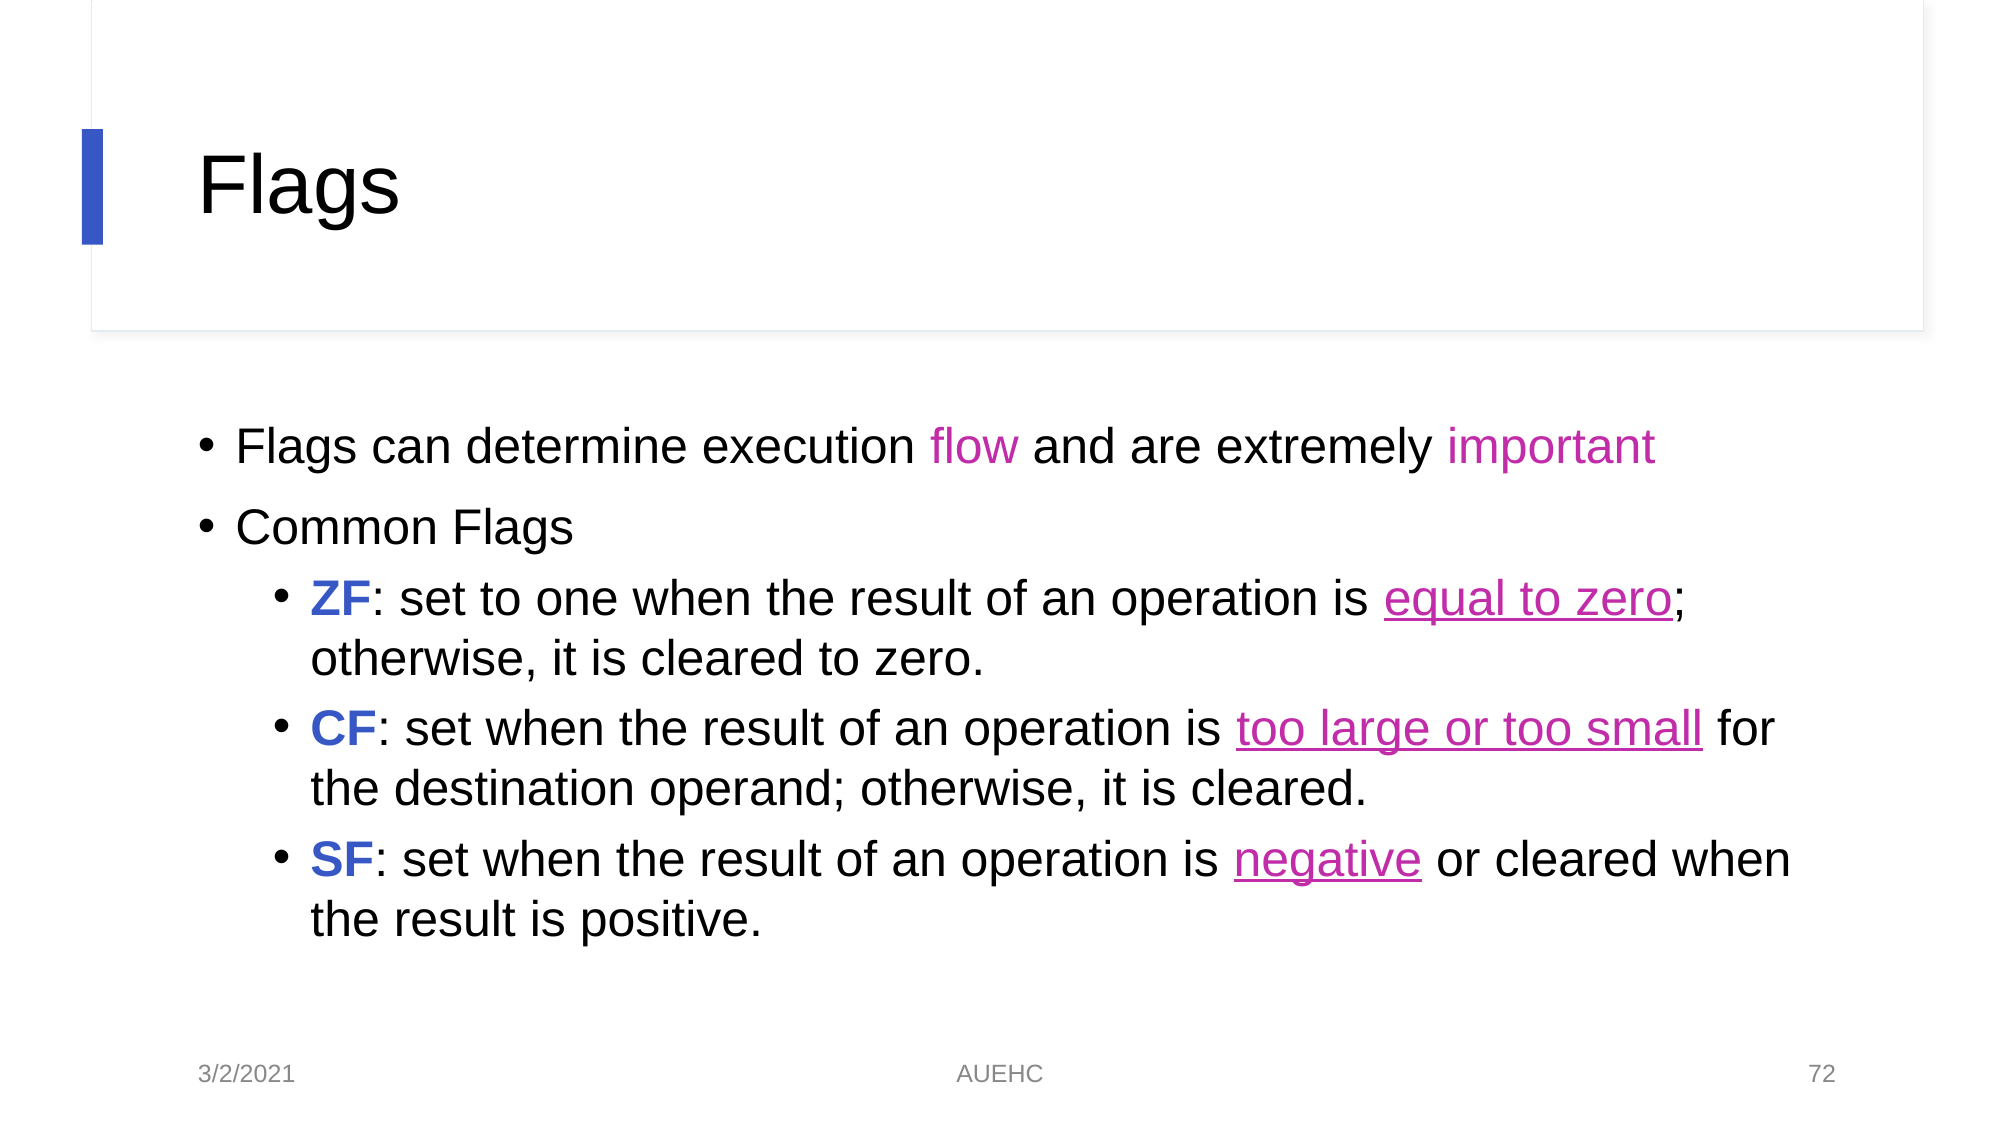

# Flags
Flags can determine execution flow and are extremely important
Common Flags
ZF: set to one when the result of an operation is equal to zero; otherwise, it is cleared to zero.
CF: set when the result of an operation is too large or too small for the destination operand; otherwise, it is cleared.
SF: set when the result of an operation is negative or cleared when the result is positive.

3/2/2021
AUEHC
72